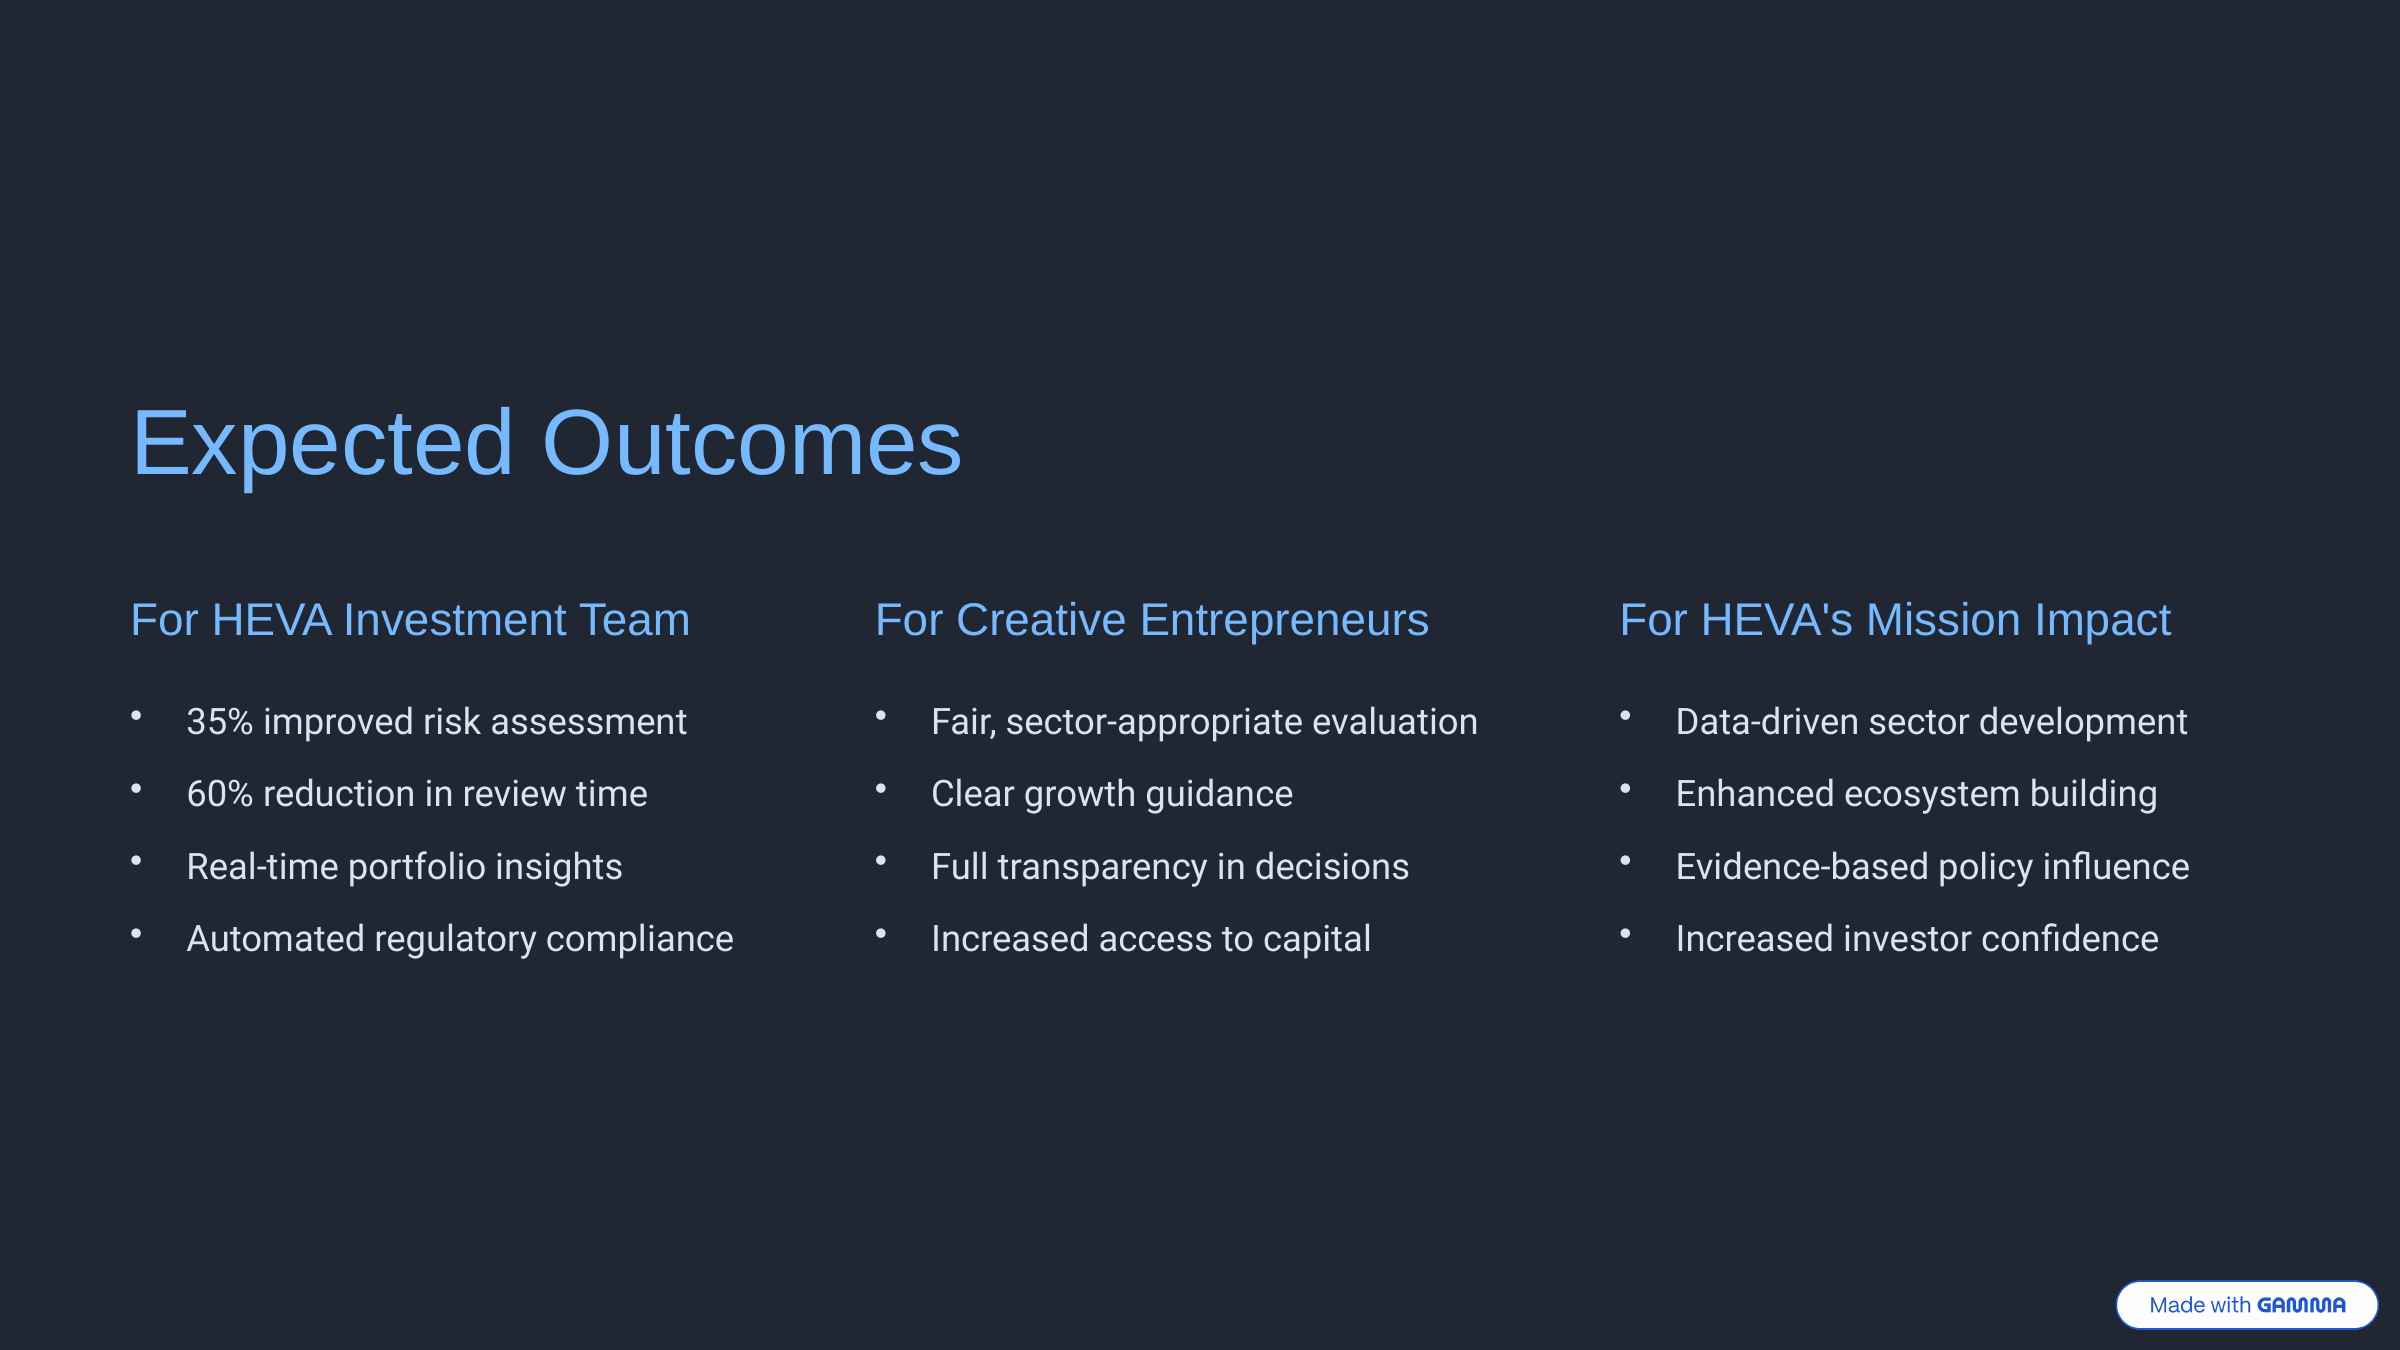

Expected Outcomes
For HEVA Investment Team
For Creative Entrepreneurs
For HEVA's Mission Impact
35% improved risk assessment
Fair, sector-appropriate evaluation
Data-driven sector development
60% reduction in review time
Clear growth guidance
Enhanced ecosystem building
Real-time portfolio insights
Full transparency in decisions
Evidence-based policy influence
Automated regulatory compliance
Increased access to capital
Increased investor confidence